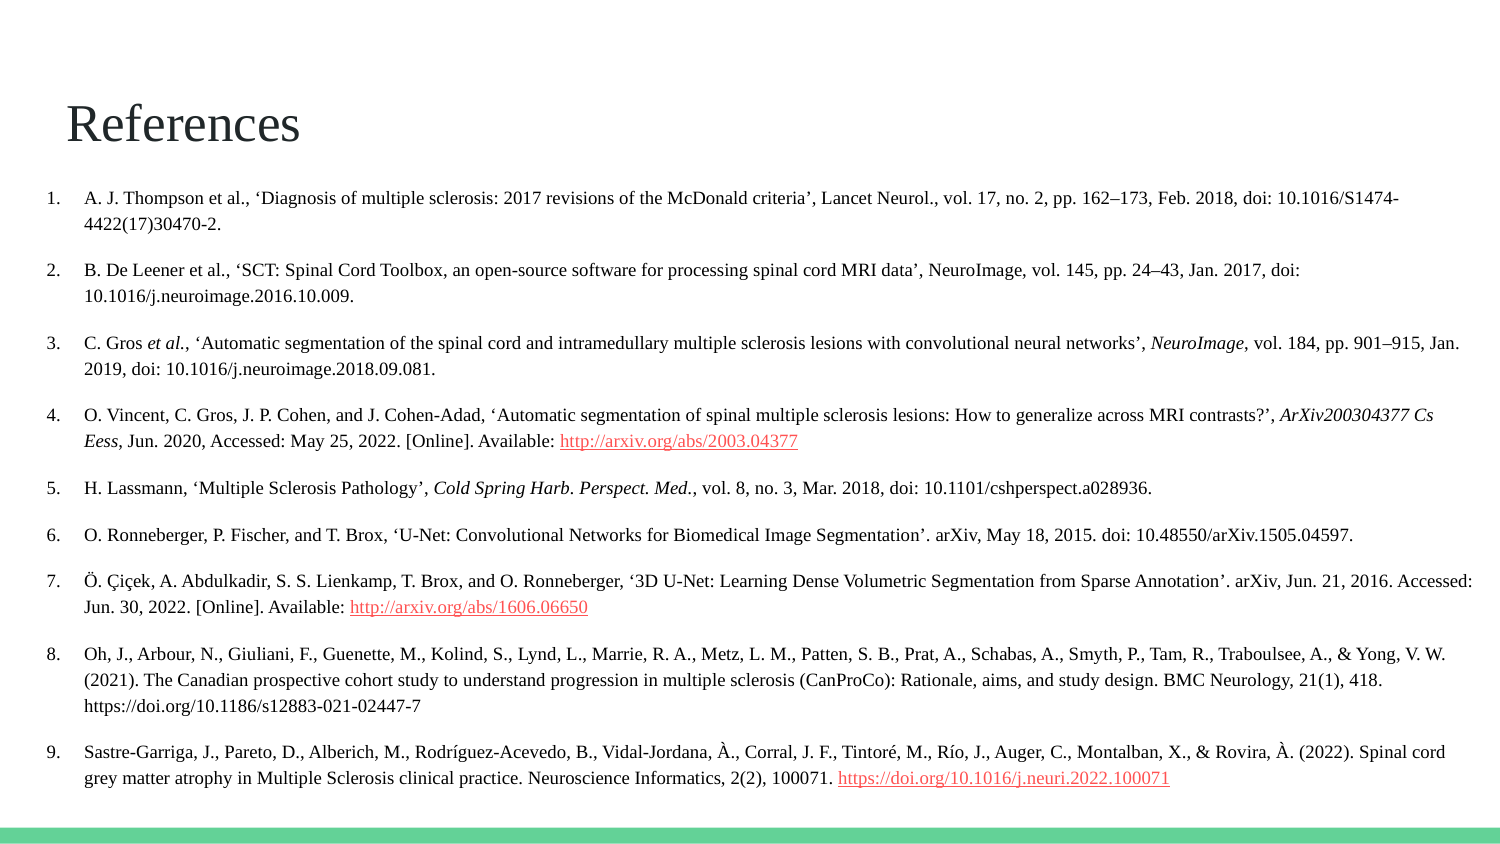

# References
A. J. Thompson et al., ‘Diagnosis of multiple sclerosis: 2017 revisions of the McDonald criteria’, Lancet Neurol., vol. 17, no. 2, pp. 162–173, Feb. 2018, doi: 10.1016/S1474-4422(17)30470-2.
B. De Leener et al., ‘SCT: Spinal Cord Toolbox, an open-source software for processing spinal cord MRI data’, NeuroImage, vol. 145, pp. 24–43, Jan. 2017, doi: 10.1016/j.neuroimage.2016.10.009.
C. Gros et al., ‘Automatic segmentation of the spinal cord and intramedullary multiple sclerosis lesions with convolutional neural networks’, NeuroImage, vol. 184, pp. 901–915, Jan. 2019, doi: 10.1016/j.neuroimage.2018.09.081.
O. Vincent, C. Gros, J. P. Cohen, and J. Cohen-Adad, ‘Automatic segmentation of spinal multiple sclerosis lesions: How to generalize across MRI contrasts?’, ArXiv200304377 Cs Eess, Jun. 2020, Accessed: May 25, 2022. [Online]. Available: http://arxiv.org/abs/2003.04377
H. Lassmann, ‘Multiple Sclerosis Pathology’, Cold Spring Harb. Perspect. Med., vol. 8, no. 3, Mar. 2018, doi: 10.1101/cshperspect.a028936.
O. Ronneberger, P. Fischer, and T. Brox, ‘U-Net: Convolutional Networks for Biomedical Image Segmentation’. arXiv, May 18, 2015. doi: 10.48550/arXiv.1505.04597.
Ö. Çiçek, A. Abdulkadir, S. S. Lienkamp, T. Brox, and O. Ronneberger, ‘3D U-Net: Learning Dense Volumetric Segmentation from Sparse Annotation’. arXiv, Jun. 21, 2016. Accessed: Jun. 30, 2022. [Online]. Available: http://arxiv.org/abs/1606.06650
Oh, J., Arbour, N., Giuliani, F., Guenette, M., Kolind, S., Lynd, L., Marrie, R. A., Metz, L. M., Patten, S. B., Prat, A., Schabas, A., Smyth, P., Tam, R., Traboulsee, A., & Yong, V. W. (2021). The Canadian prospective cohort study to understand progression in multiple sclerosis (CanProCo): Rationale, aims, and study design. BMC Neurology, 21(1), 418. https://doi.org/10.1186/s12883-021-02447-7
Sastre-Garriga, J., Pareto, D., Alberich, M., Rodríguez-Acevedo, B., Vidal-Jordana, À., Corral, J. F., Tintoré, M., Río, J., Auger, C., Montalban, X., & Rovira, À. (2022). Spinal cord grey matter atrophy in Multiple Sclerosis clinical practice. Neuroscience Informatics, 2(2), 100071. https://doi.org/10.1016/j.neuri.2022.100071